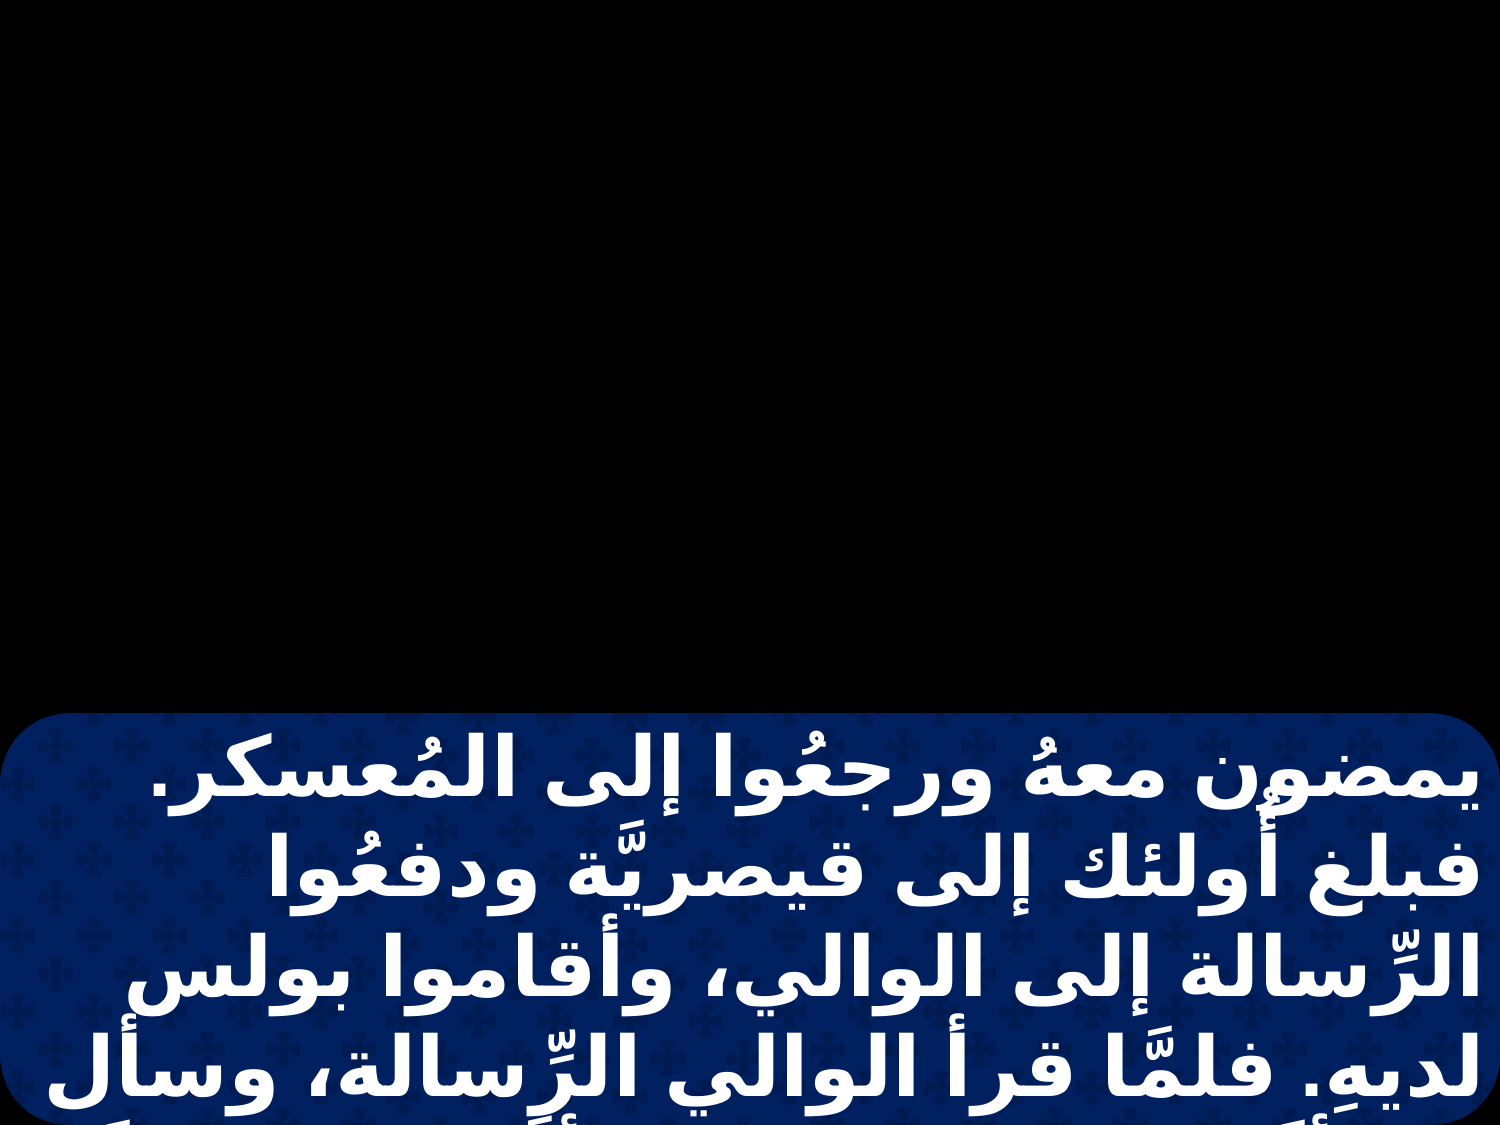

يمضون معهُ ورجعُوا إلى المُعسكر. فبلغ أُولئك إلى قيصريَّة ودفعُوا الرِّسالة إلى الوالي، وأقاموا بولس لديهِ. فلمَّا قرأ الوالي الرِّسالة، وسأل من أيَّة ولايةٍ هو، ووجد أنَّهُ مِن كليكيَّة، قال: